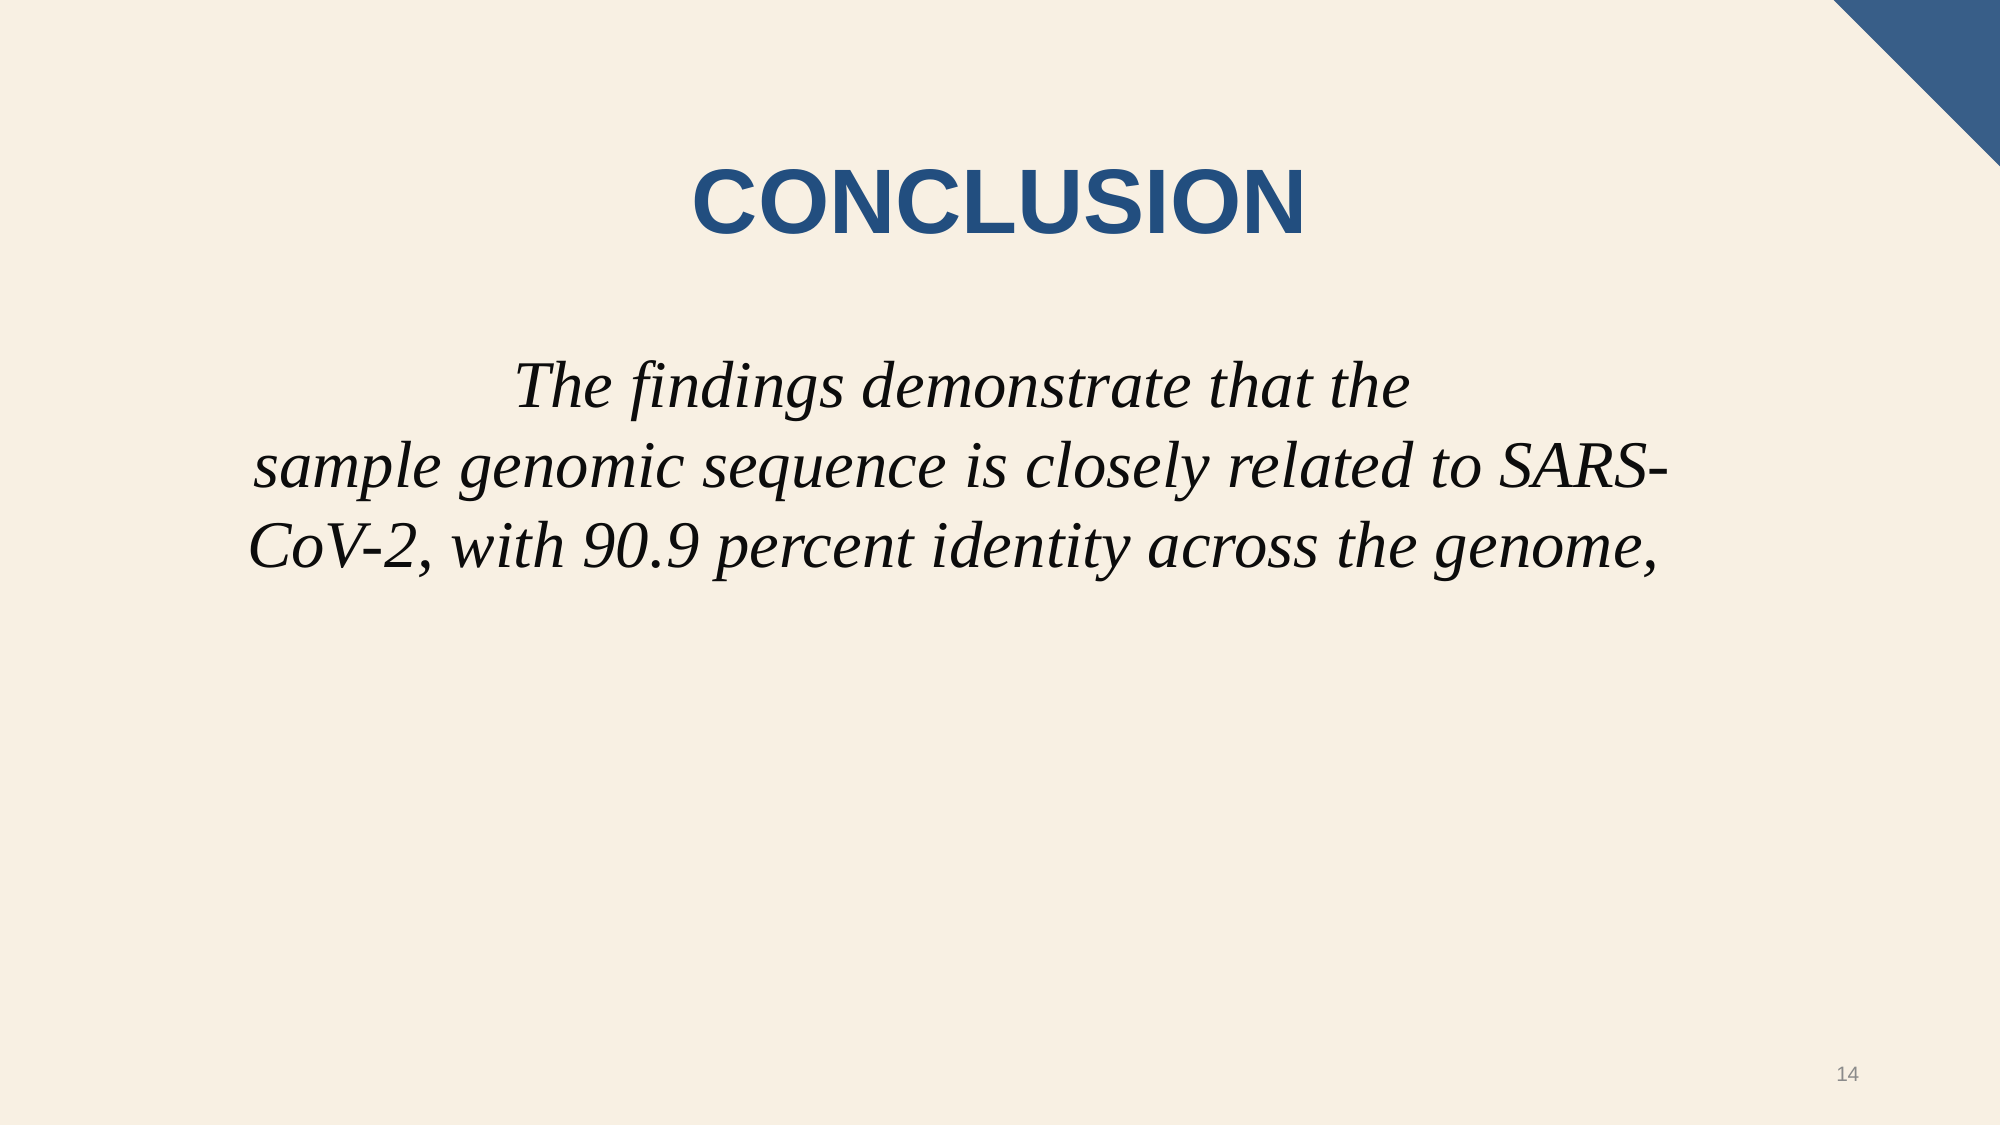

# CONCLUSION
The findings demonstrate that the
sample genomic sequence is closely related to SARS-CoV-2, with 90.9 percent identity across the genome,
14